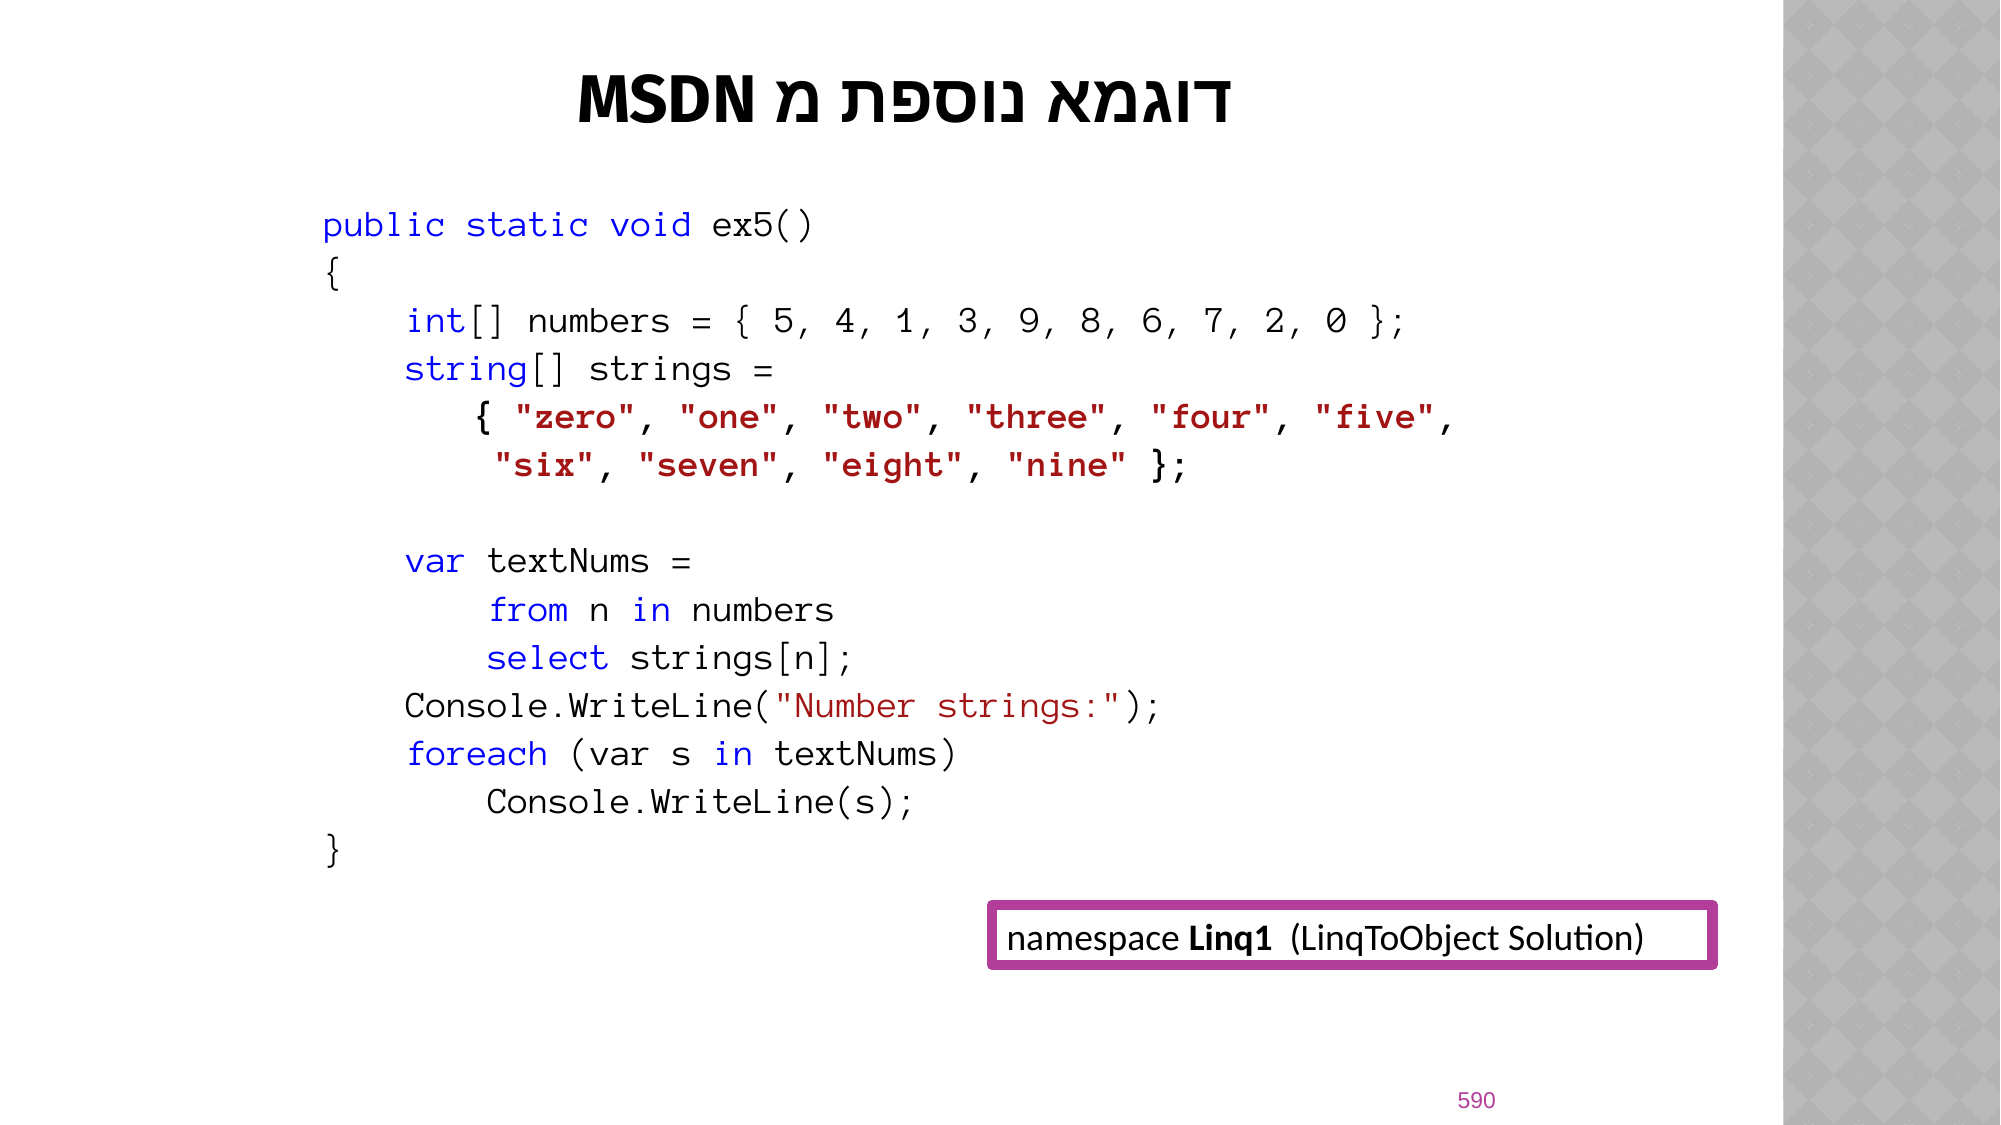

# דוגמא נוספת מ MSDN
public static void ex5()
{
    int[] numbers = { 5, 4, 1, 3, 9, 8, 6, 7, 2, 0 };
    string[] strings =
 	{ "zero", "one", "two", "three", "four", "five",
	 "six", "seven", "eight", "nine" };

    var textNums =
        from n in numbers
        select strings[n];
    Console.WriteLine("Number strings:");
    foreach (var s in textNums)
        Console.WriteLine(s);
}
namespace Linq1  (LinqToObject Solution)
590